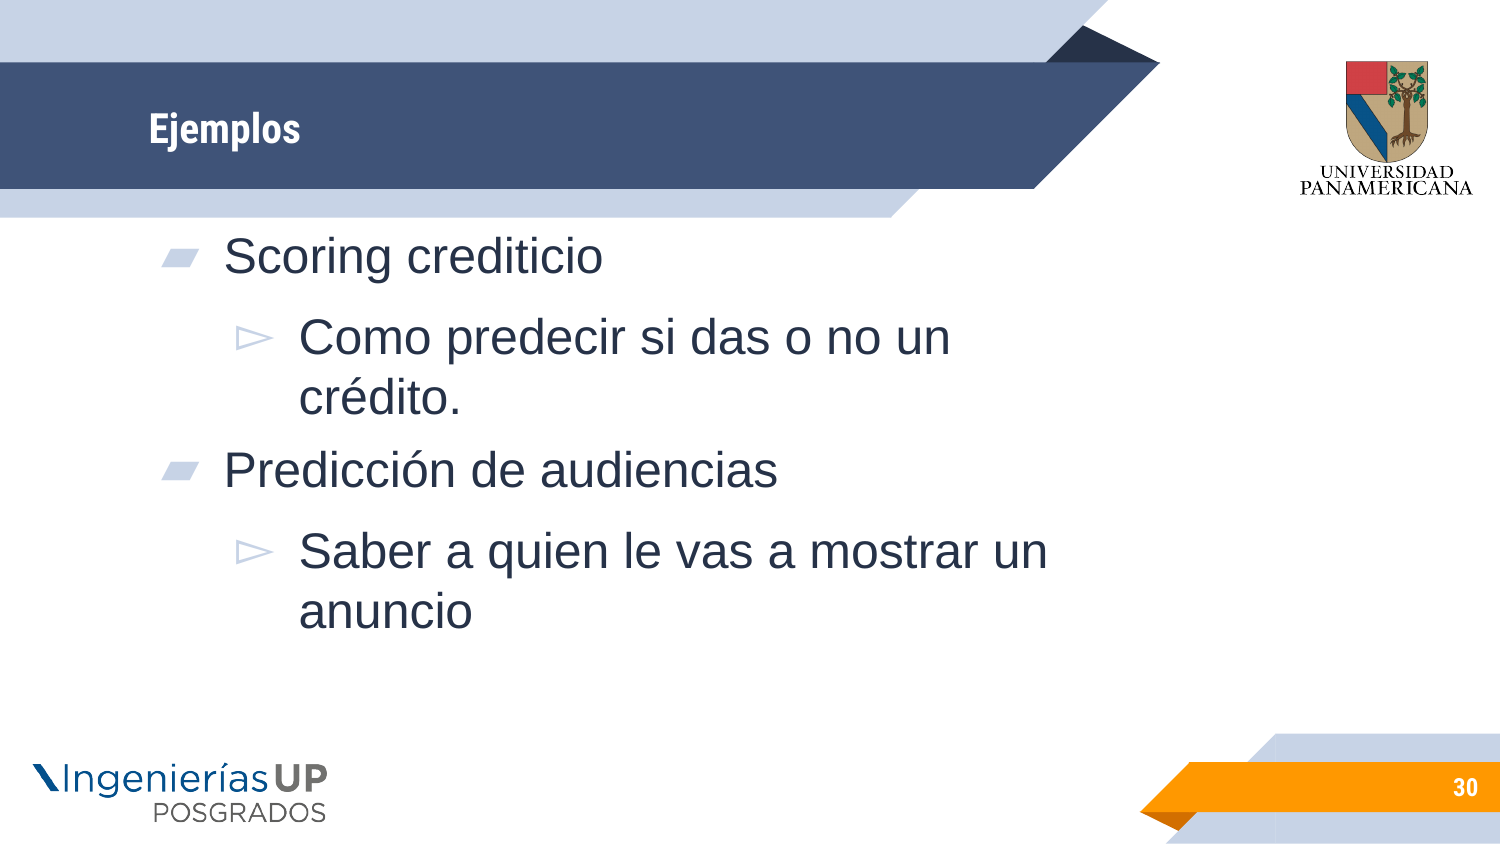

# Ejemplos
Scoring crediticio
Como predecir si das o no un crédito.
Predicción de audiencias
Saber a quien le vas a mostrar un anuncio

30